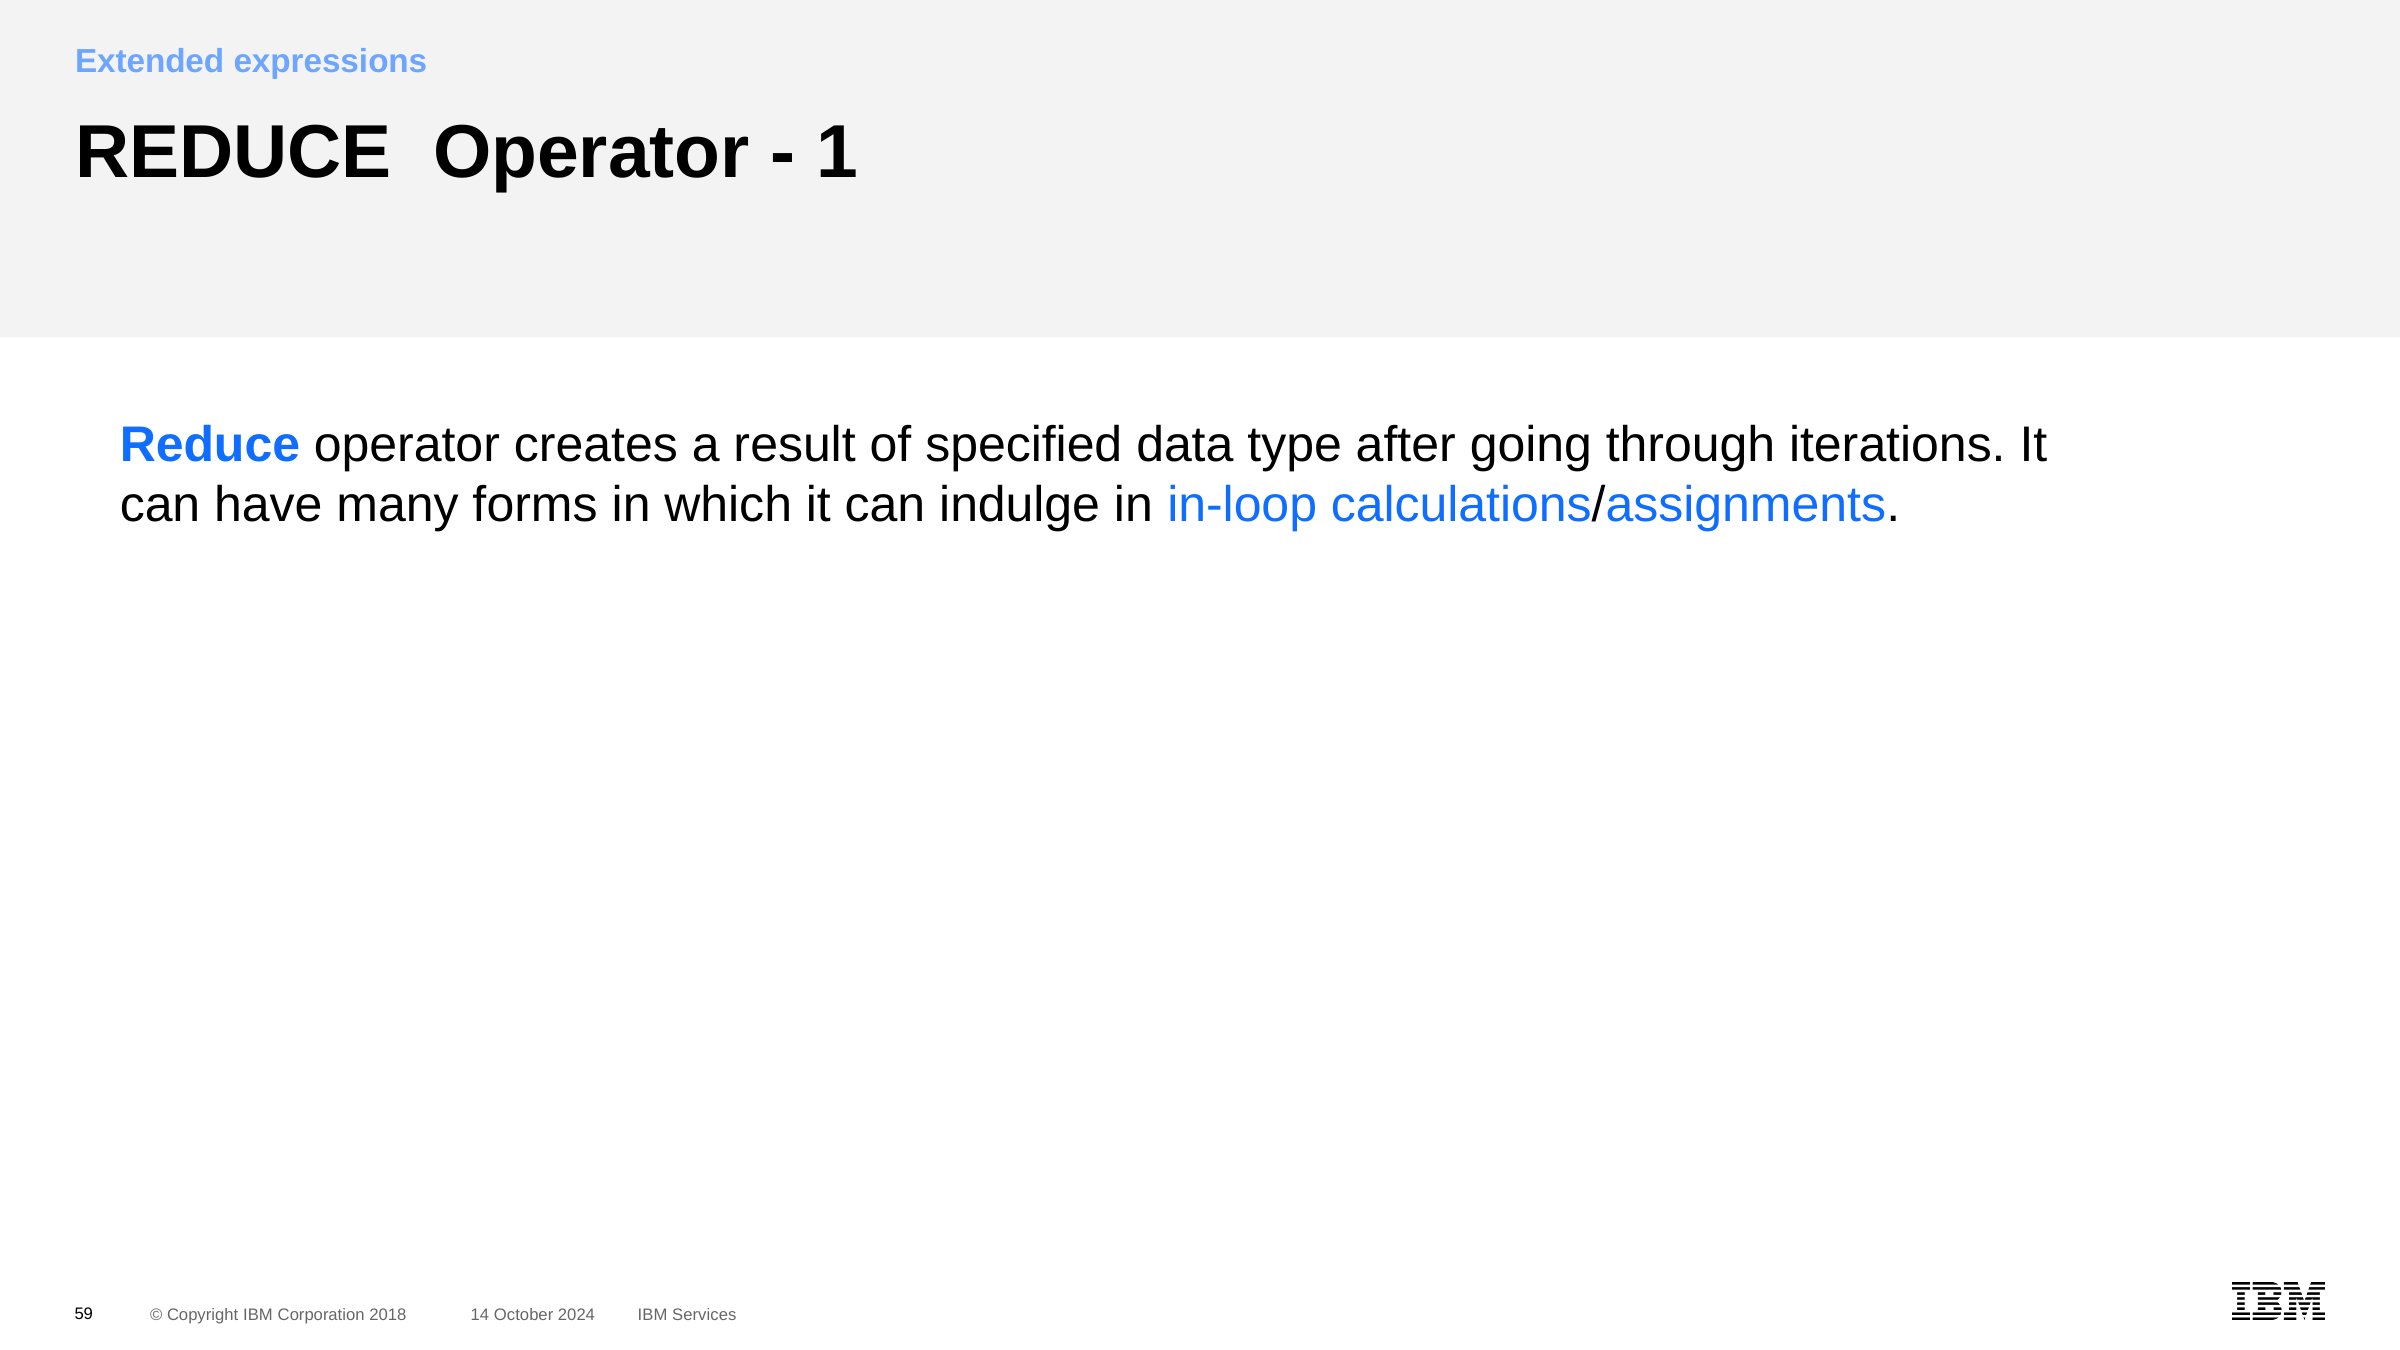

Extended expressions

# REDUCE  Operator - 1
Reduce operator creates a result of specified data type after going through iterations. It can have many forms in which it can indulge in in-loop calculations/assignments.